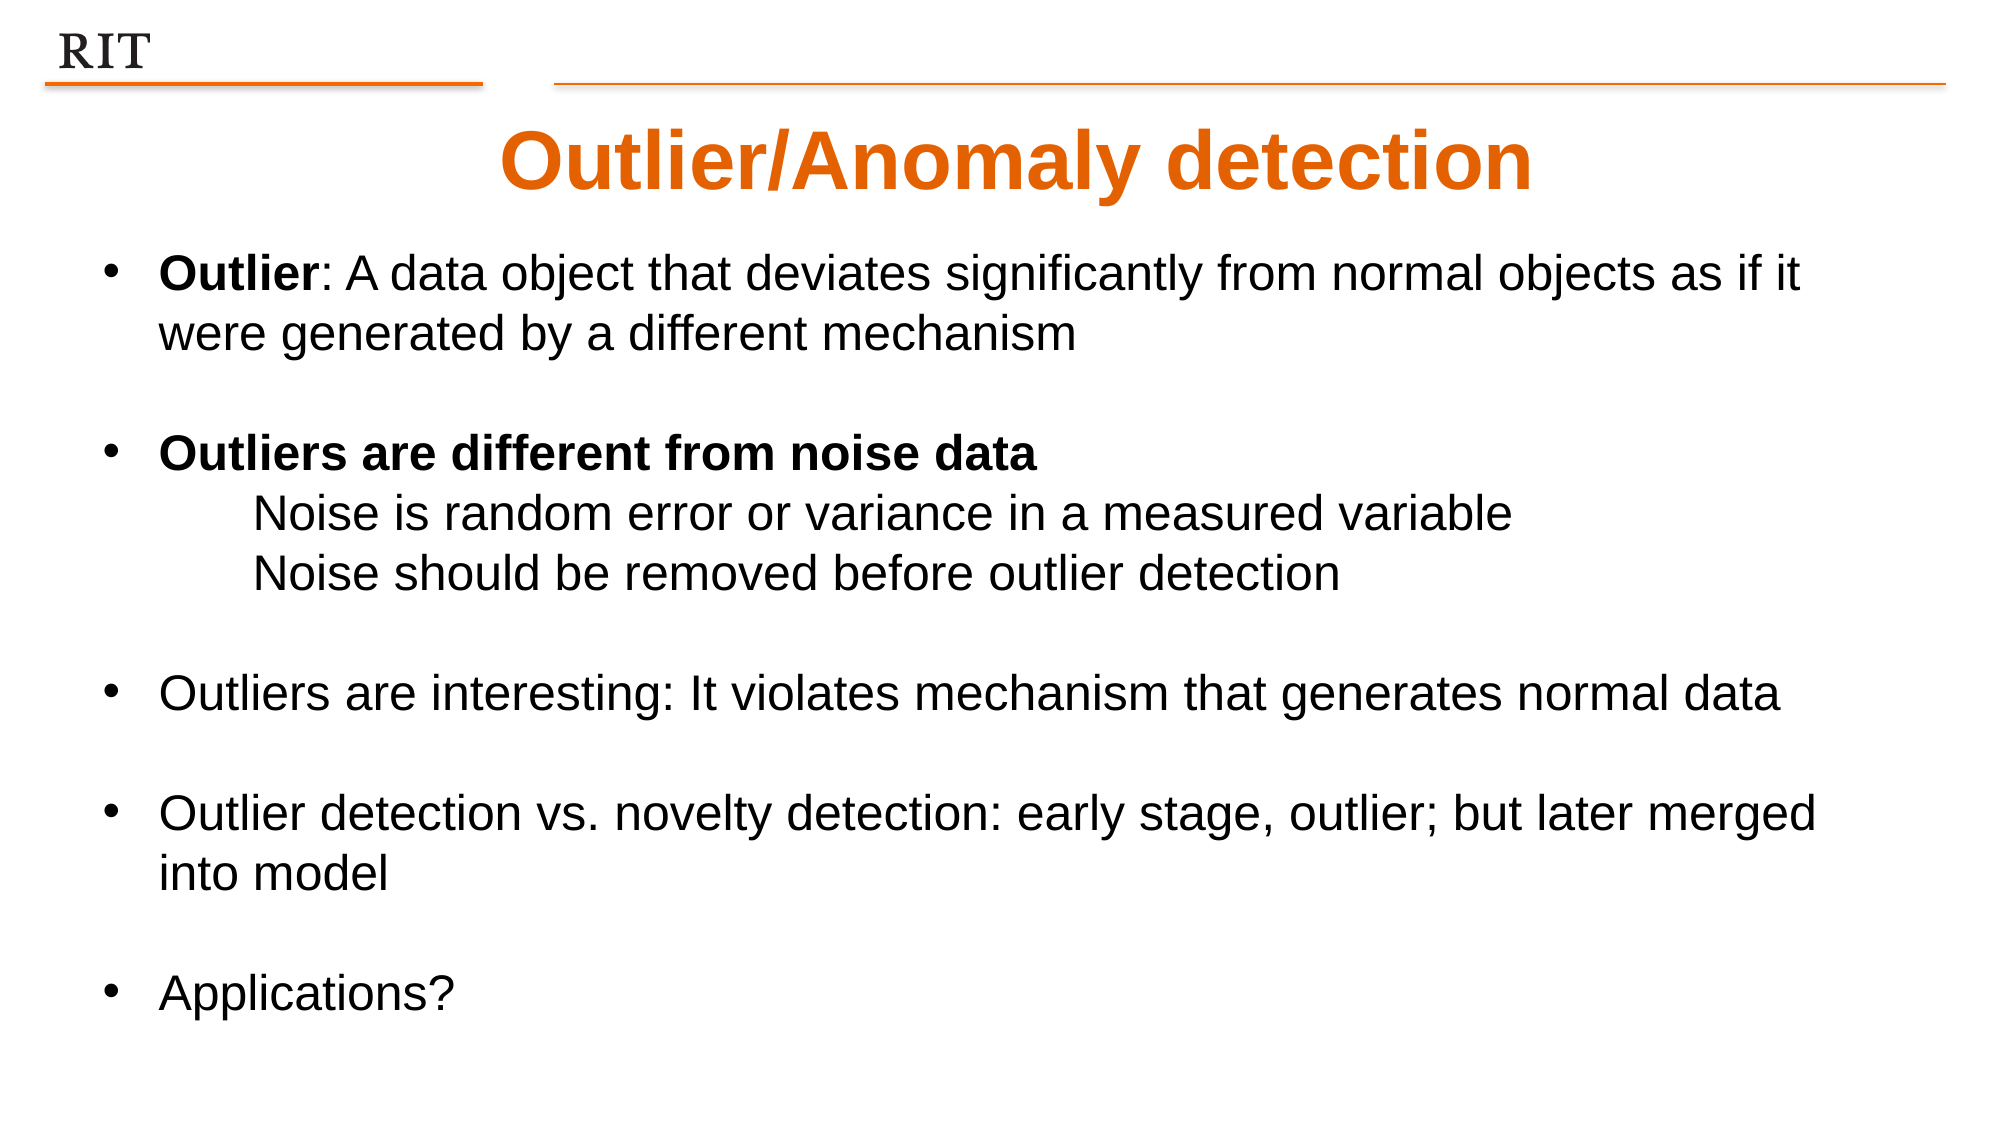

Outlier/Anomaly detection
Outlier: A data object that deviates significantly from normal objects as if it were generated by a different mechanism

Outliers are different from noise data
	Noise is random error or variance in a measured variable
	Noise should be removed before outlier detection

Outliers are interesting: It violates mechanism that generates normal data

Outlier detection vs. novelty detection: early stage, outlier; but later merged into model

Applications?